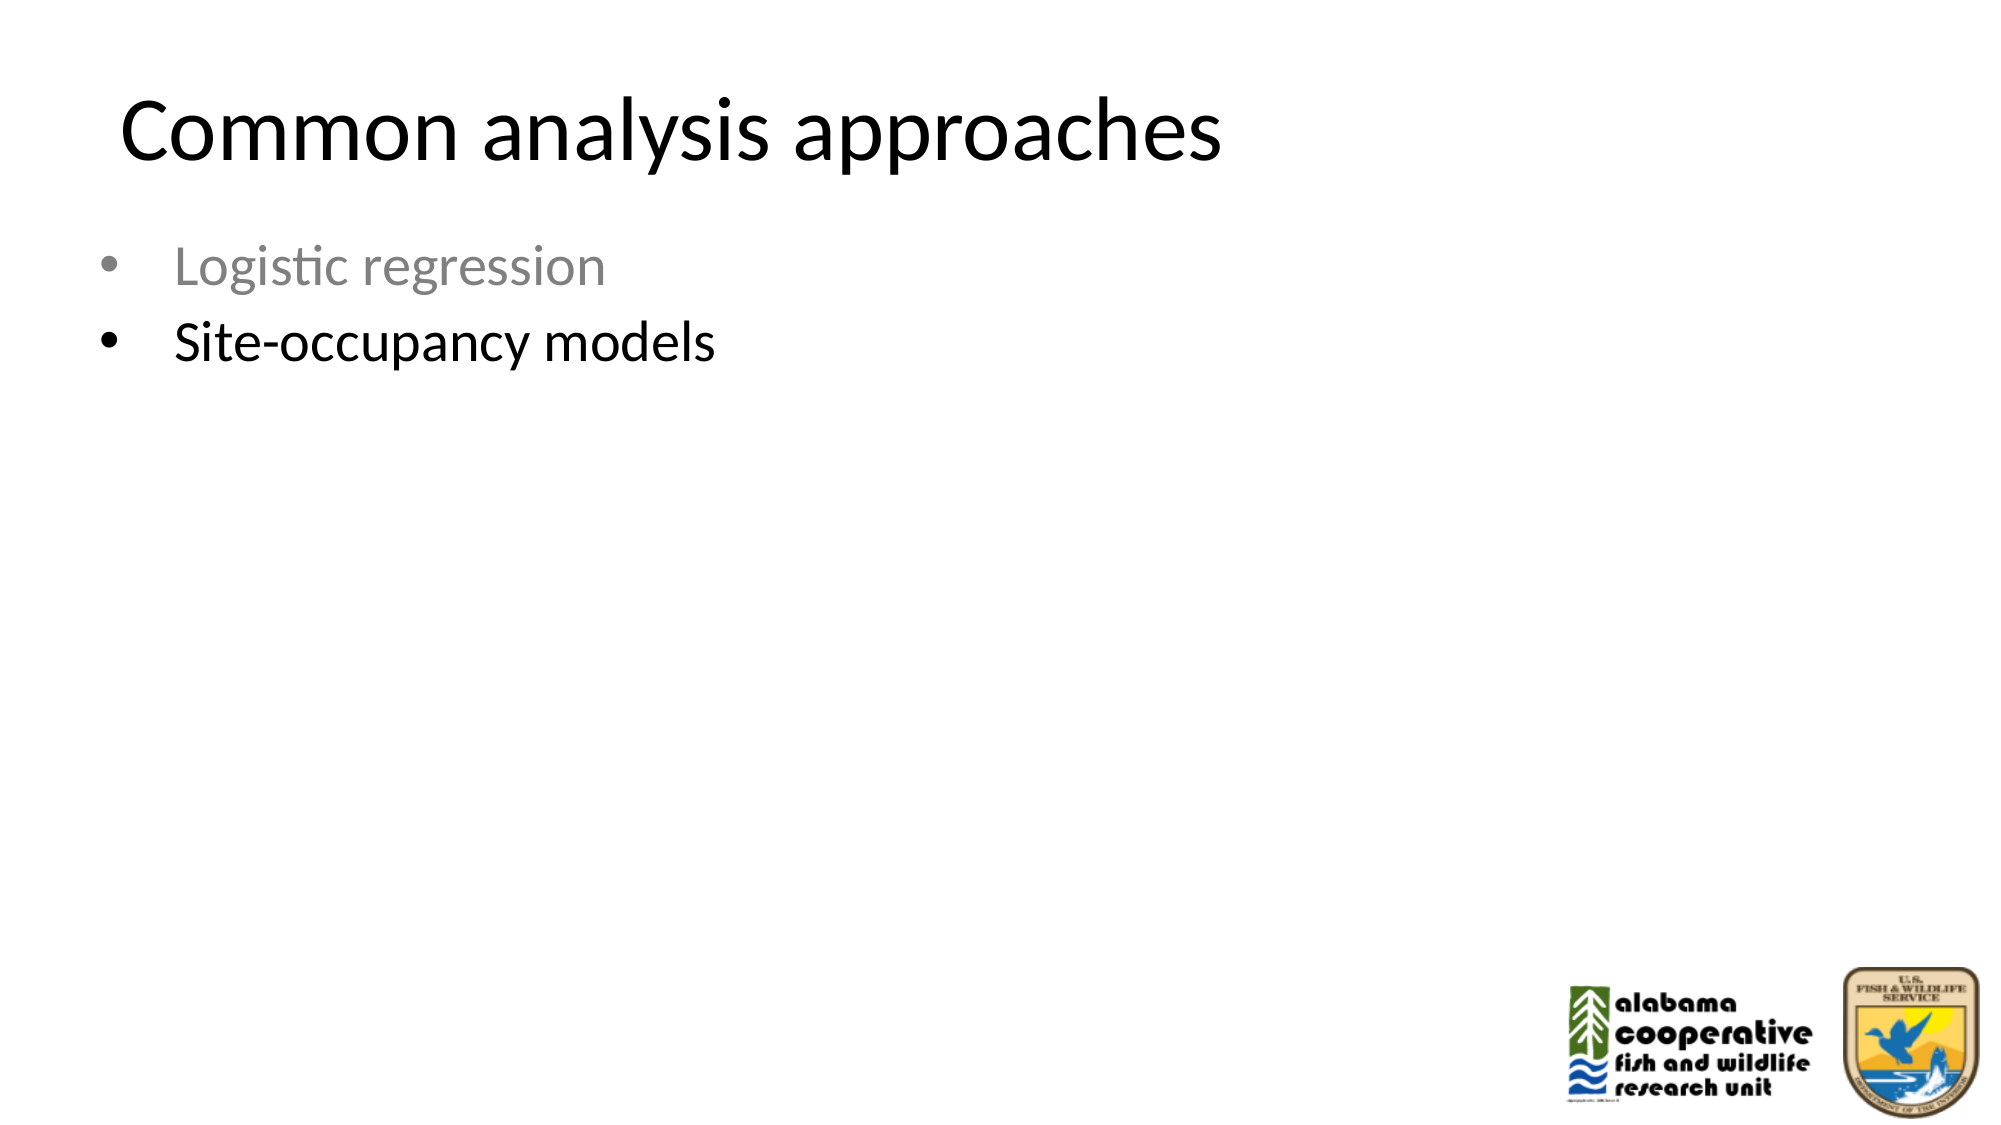

# Common analysis approaches
Logistic regression
Site-occupancy models